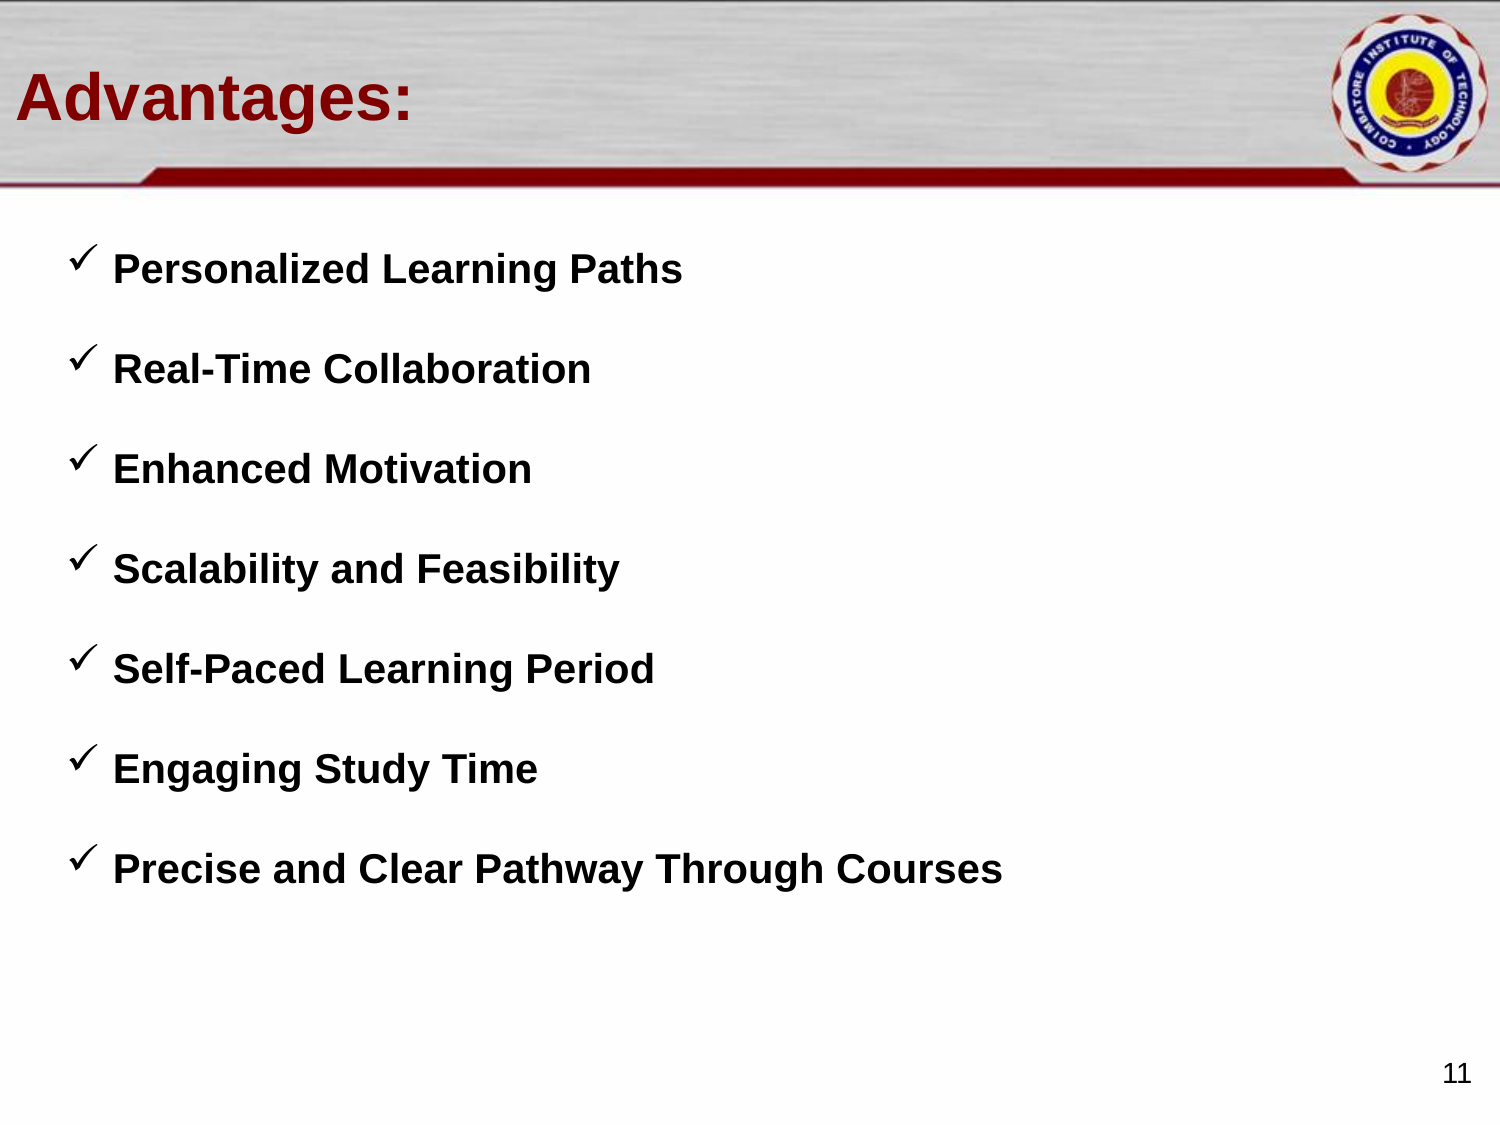

# Advantages:
Personalized Learning Paths

Real-Time Collaboration

Enhanced Motivation

Scalability and Feasibility

Self-Paced Learning Period

Engaging Study Time

Precise and Clear Pathway Through Courses
11